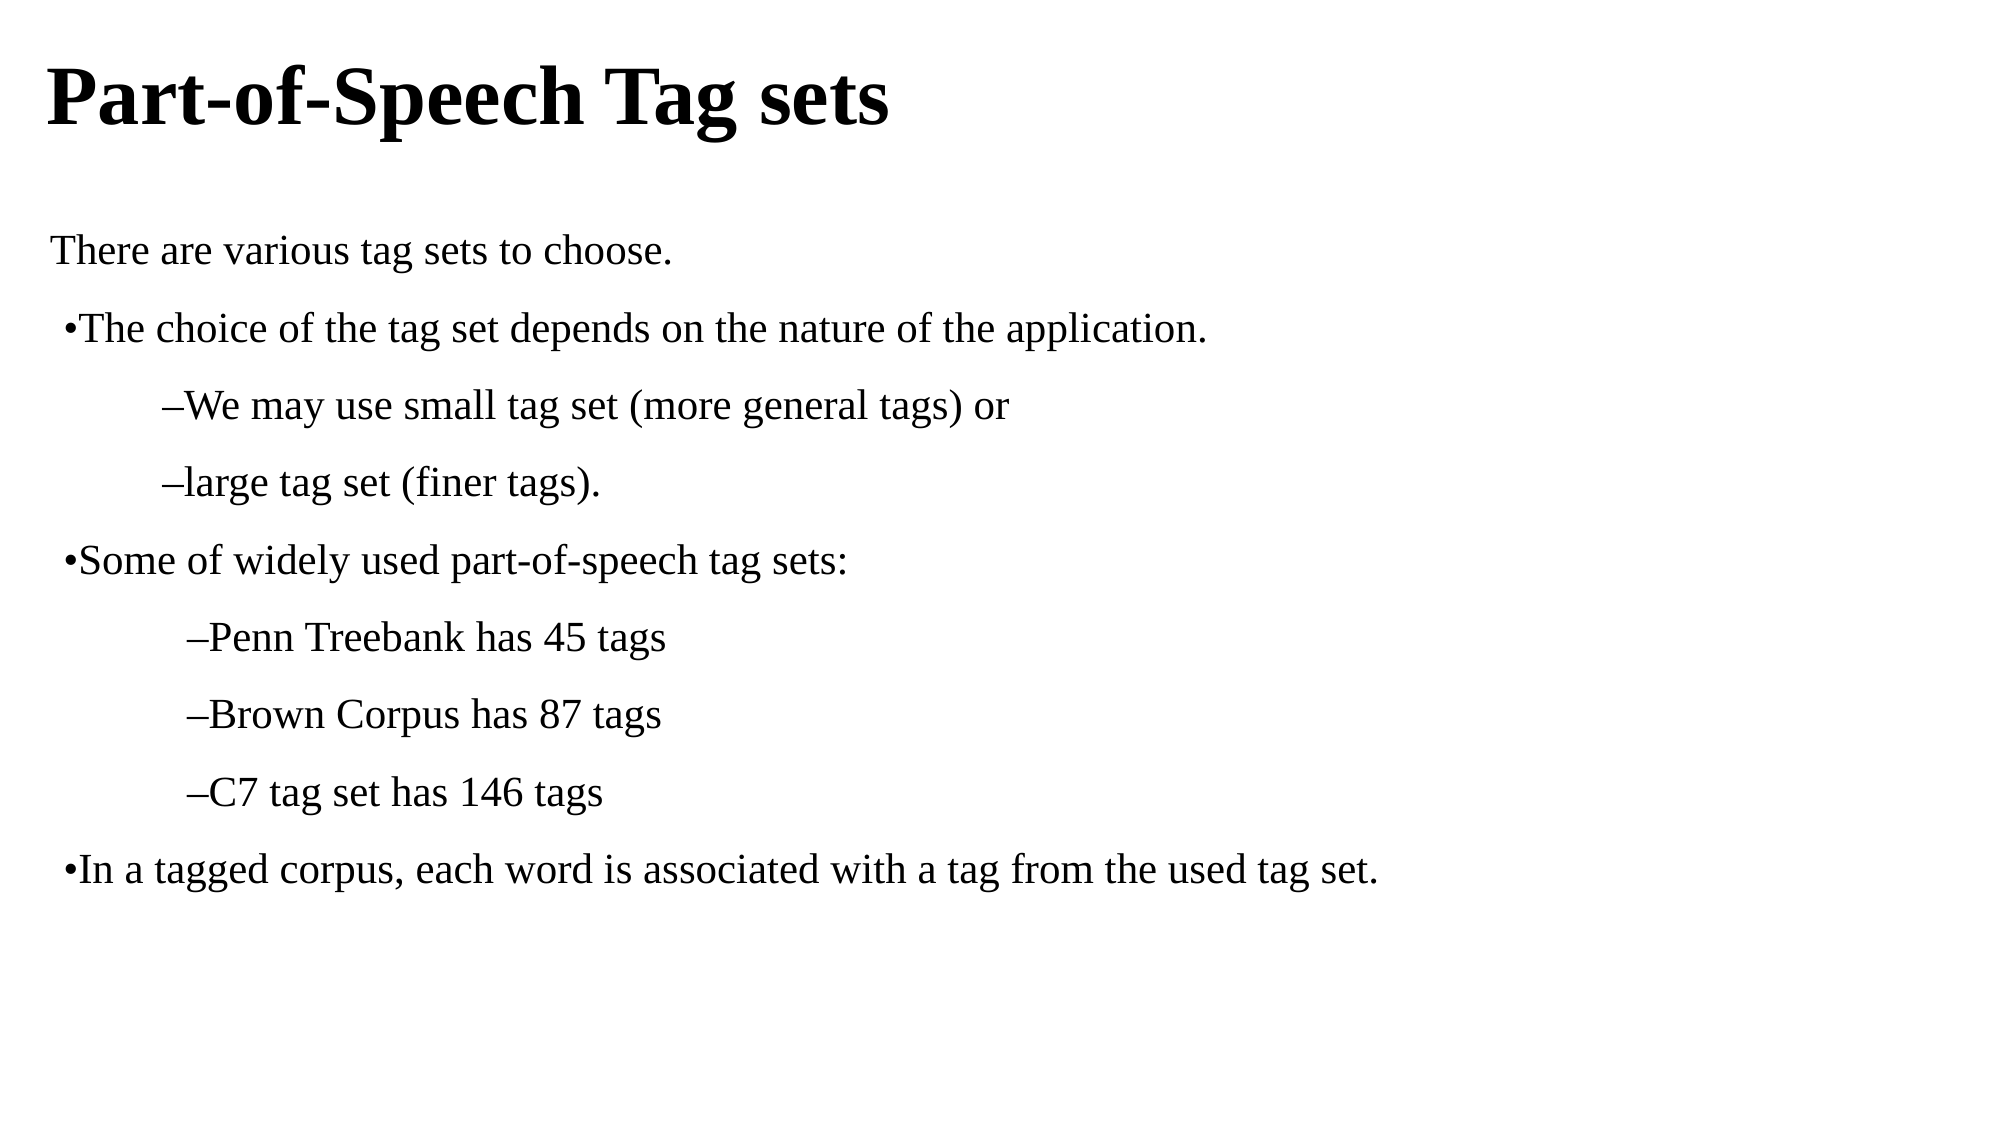

# Part-of-Speech Tag sets
There are various tag sets to choose.
•The choice of the tag set depends on the nature of the application.
–We may use small tag set (more general tags) or
–large tag set (finer tags).
•Some of widely used part-of-speech tag sets:
–Penn Treebank has 45 tags
–Brown Corpus has 87 tags
–C7 tag set has 146 tags
•In a tagged corpus, each word is associated with a tag from the used tag set.